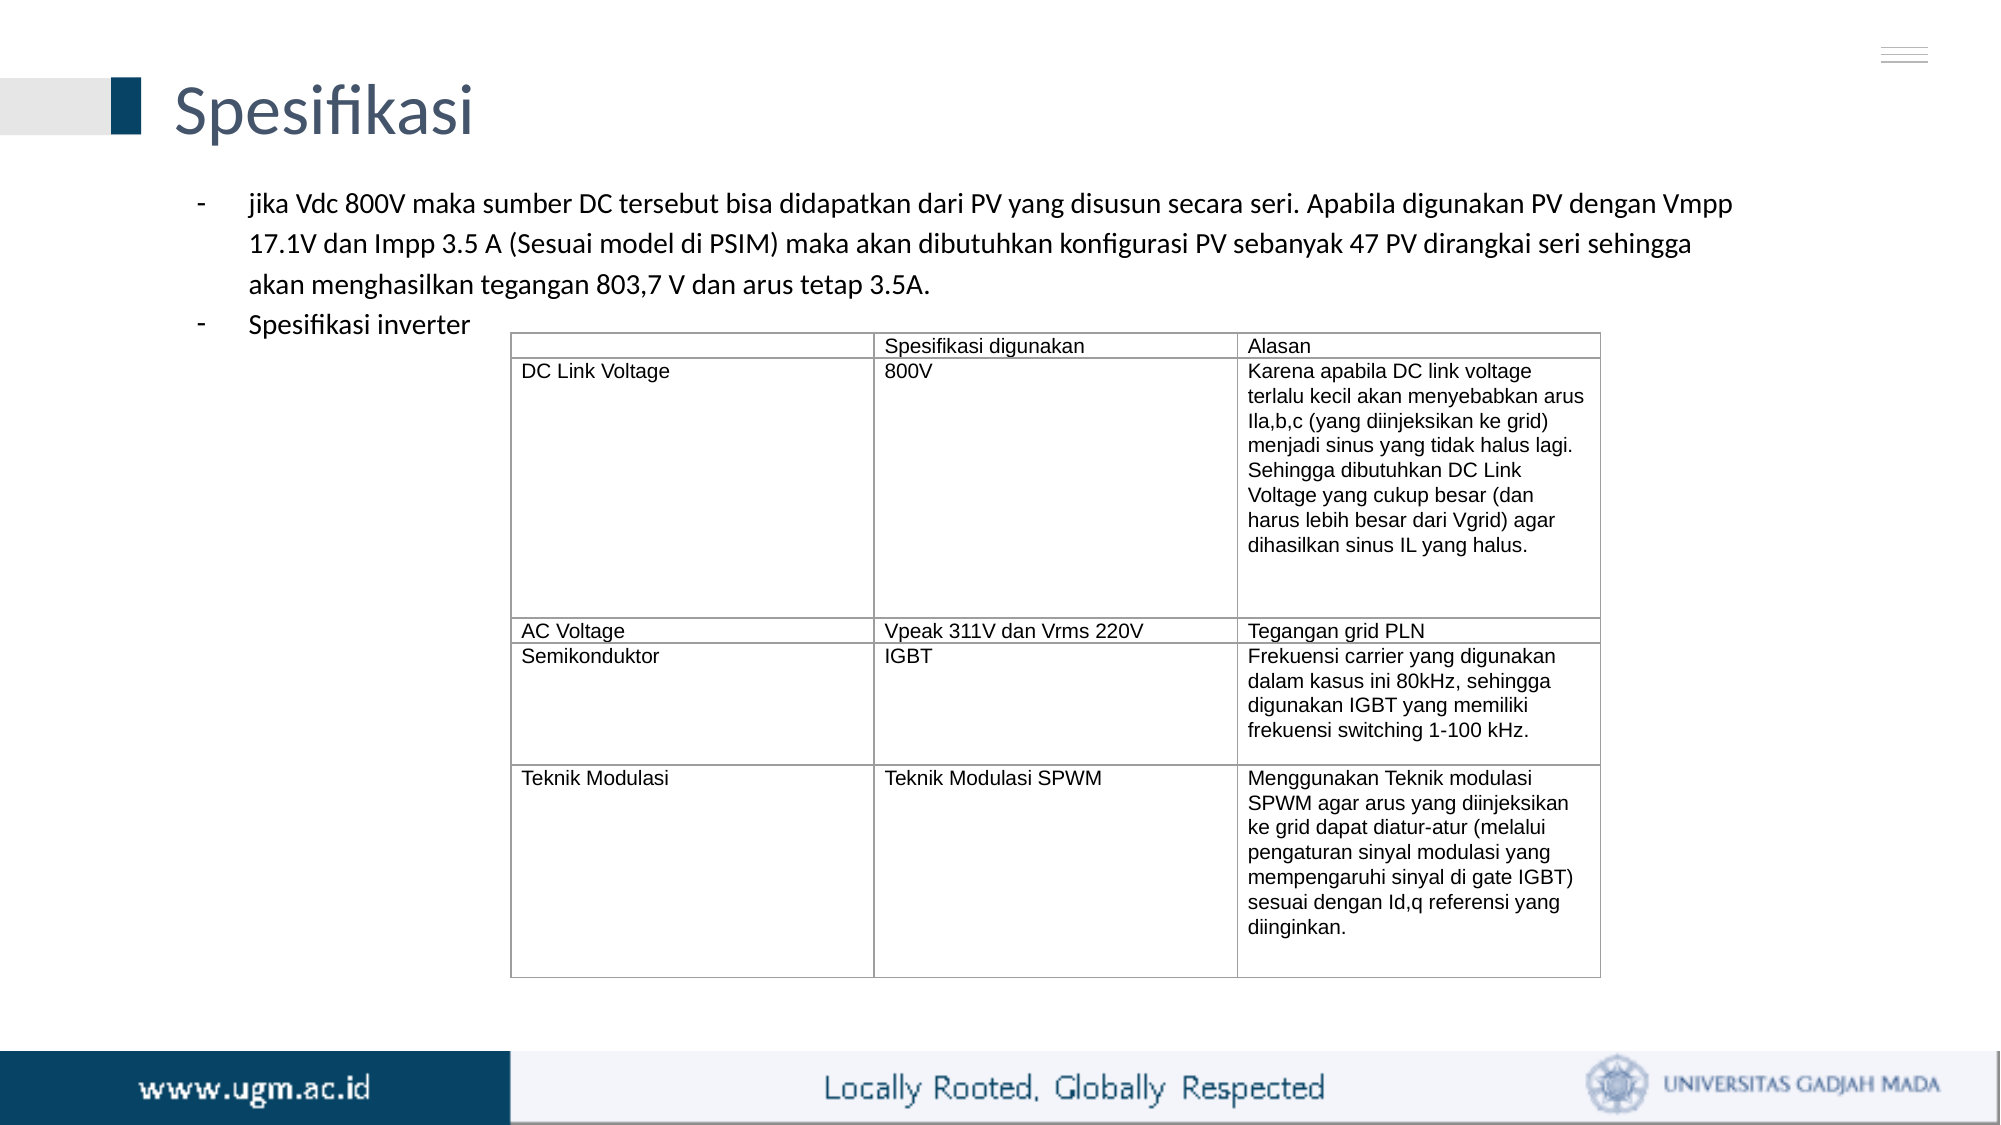

# Spesifikasi
jika Vdc 800V maka sumber DC tersebut bisa didapatkan dari PV yang disusun secara seri. Apabila digunakan PV dengan Vmpp 17.1V dan Impp 3.5 A (Sesuai model di PSIM) maka akan dibutuhkan konfigurasi PV sebanyak 47 PV dirangkai seri sehingga akan menghasilkan tegangan 803,7 V dan arus tetap 3.5A.
Spesifikasi inverter

|  | Spesifikasi digunakan | Alasan |
| --- | --- | --- |
| DC Link Voltage | 800V | Karena apabila DC link voltage terlalu kecil akan menyebabkan arus Ila,b,c (yang diinjeksikan ke grid) menjadi sinus yang tidak halus lagi. Sehingga dibutuhkan DC Link Voltage yang cukup besar (dan harus lebih besar dari Vgrid) agar dihasilkan sinus IL yang halus. |
| AC Voltage | Vpeak 311V dan Vrms 220V | Tegangan grid PLN |
| Semikonduktor | IGBT | Frekuensi carrier yang digunakan dalam kasus ini 80kHz, sehingga digunakan IGBT yang memiliki frekuensi switching 1-100 kHz. |
| Teknik Modulasi | Teknik Modulasi SPWM | Menggunakan Teknik modulasi SPWM agar arus yang diinjeksikan ke grid dapat diatur-atur (melalui pengaturan sinyal modulasi yang mempengaruhi sinyal di gate IGBT) sesuai dengan Id,q referensi yang diinginkan. |